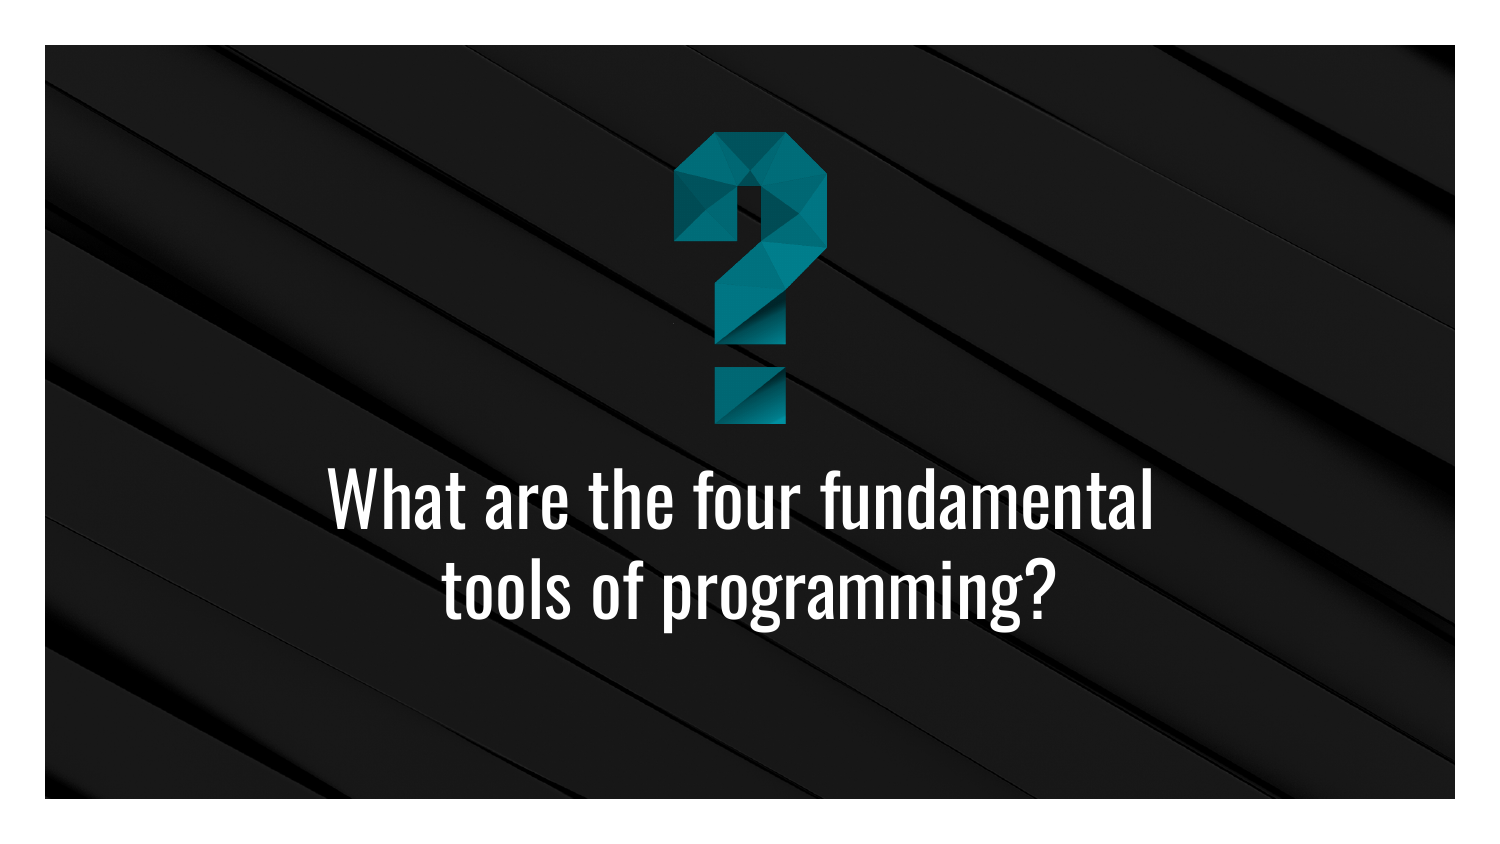

# What are the four fundamental tools of programming?